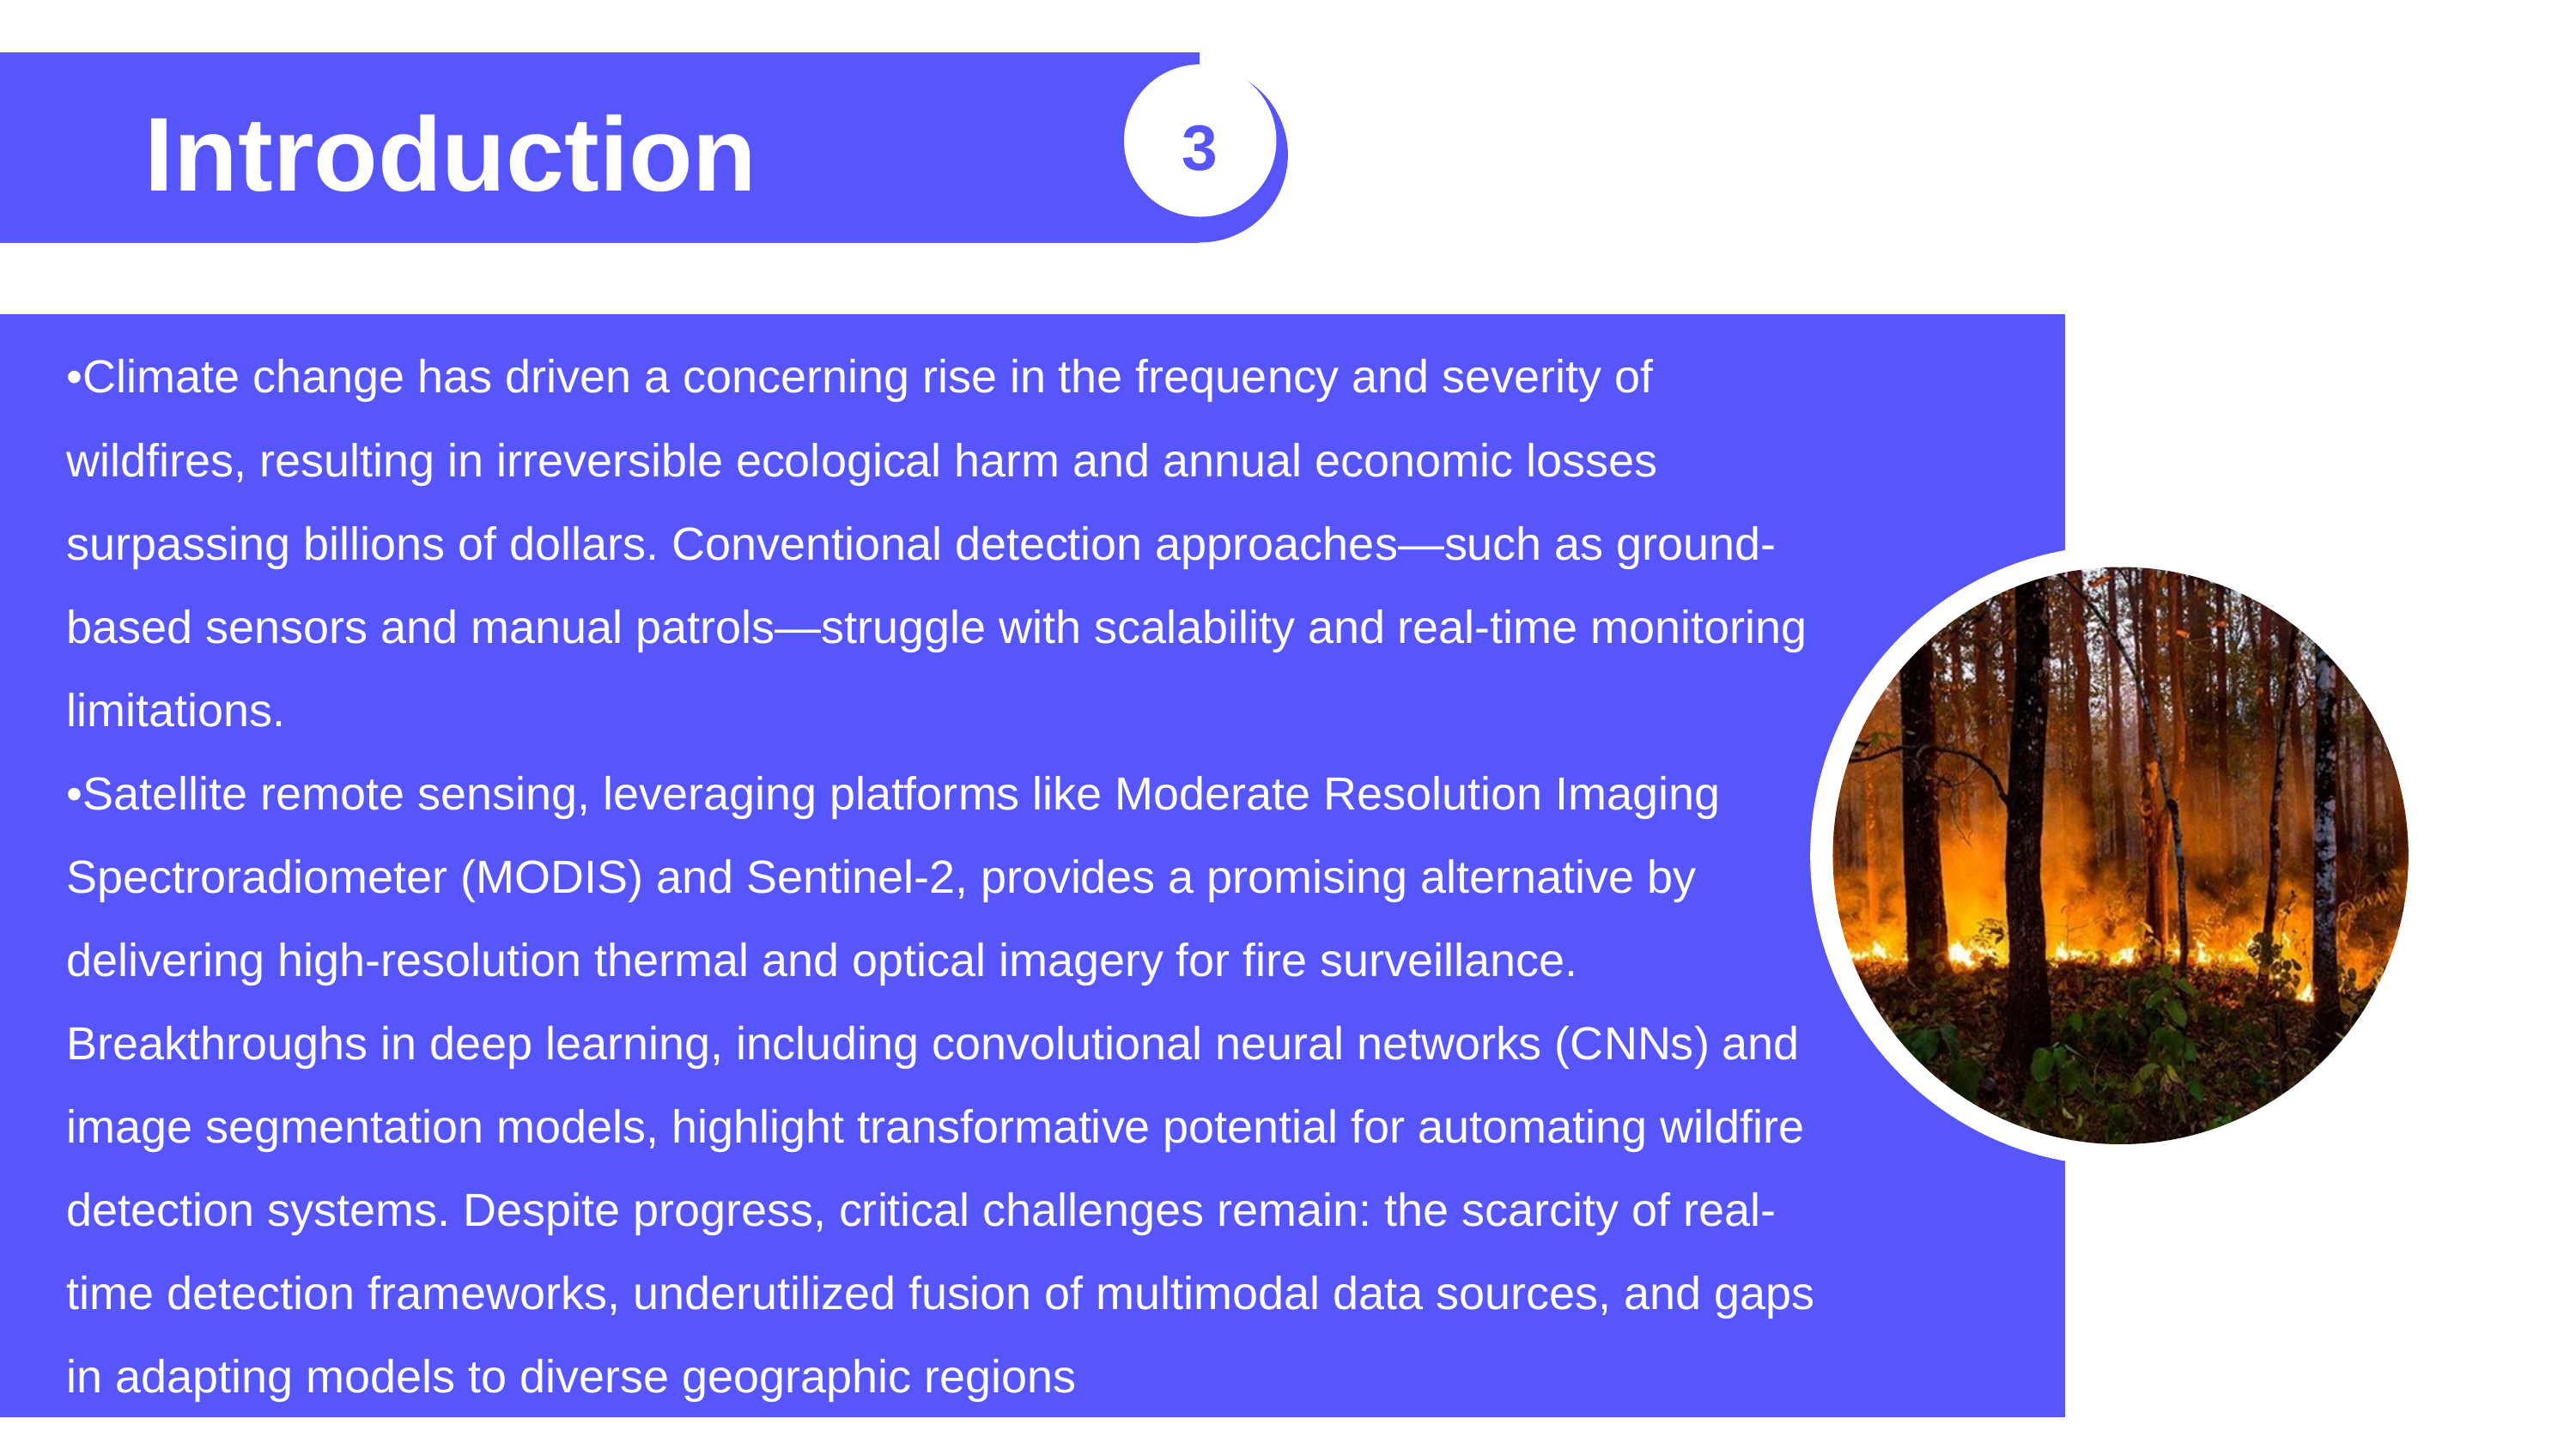

Introduction
3

•Climate change has driven a concerning rise in the frequency and severity of wildfires, resulting in irreversible ecological harm and annual economic losses surpassing billions of dollars. Conventional detection approaches—such as ground-based sensors and manual patrols—struggle with scalability and real-time monitoring limitations.
•Satellite remote sensing, leveraging platforms like Moderate Resolution Imaging Spectroradiometer (MODIS) and Sentinel-2, provides a promising alternative by delivering high-resolution thermal and optical imagery for fire surveillance. Breakthroughs in deep learning, including convolutional neural networks (CNNs) and image segmentation models, highlight transformative potential for automating wildfire detection systems. Despite progress, critical challenges remain: the scarcity of real-time detection frameworks, underutilized fusion of multimodal data sources, and gaps in adapting models to diverse geographic regions